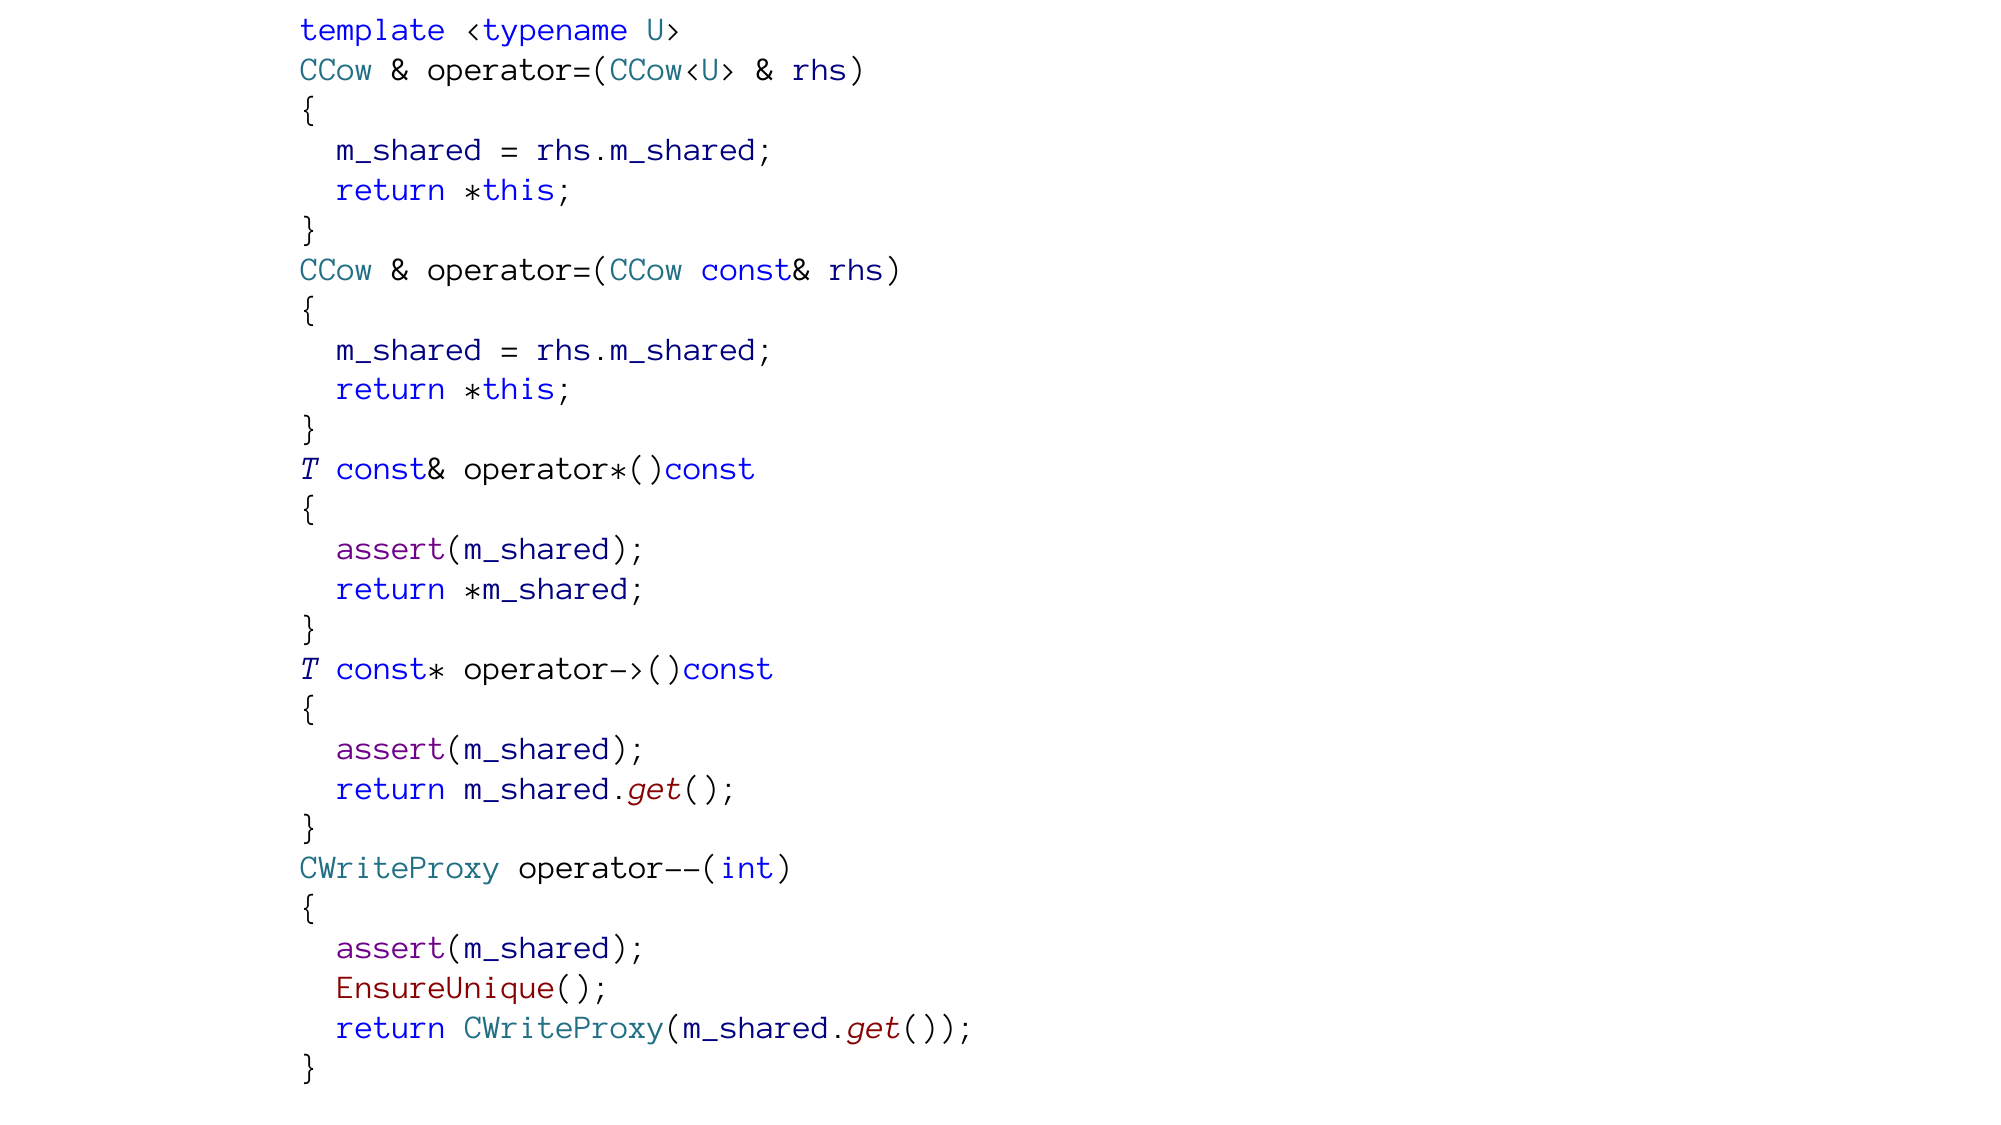

template <typename U>
  CCow & operator=(CCow<U> & rhs)
  {
    m_shared = rhs.m_shared;
    return *this;
  }
  CCow & operator=(CCow const& rhs)
  {
    m_shared = rhs.m_shared;
    return *this;
  }
  T const& operator*()const
  {
    assert(m_shared);
    return *m_shared;
  }
  T const* operator->()const
  {
    assert(m_shared);
    return m_shared.get();
  }
  CWriteProxy operator--(int)
  {
    assert(m_shared);
    EnsureUnique();
    return CWriteProxy(m_shared.get());
  }